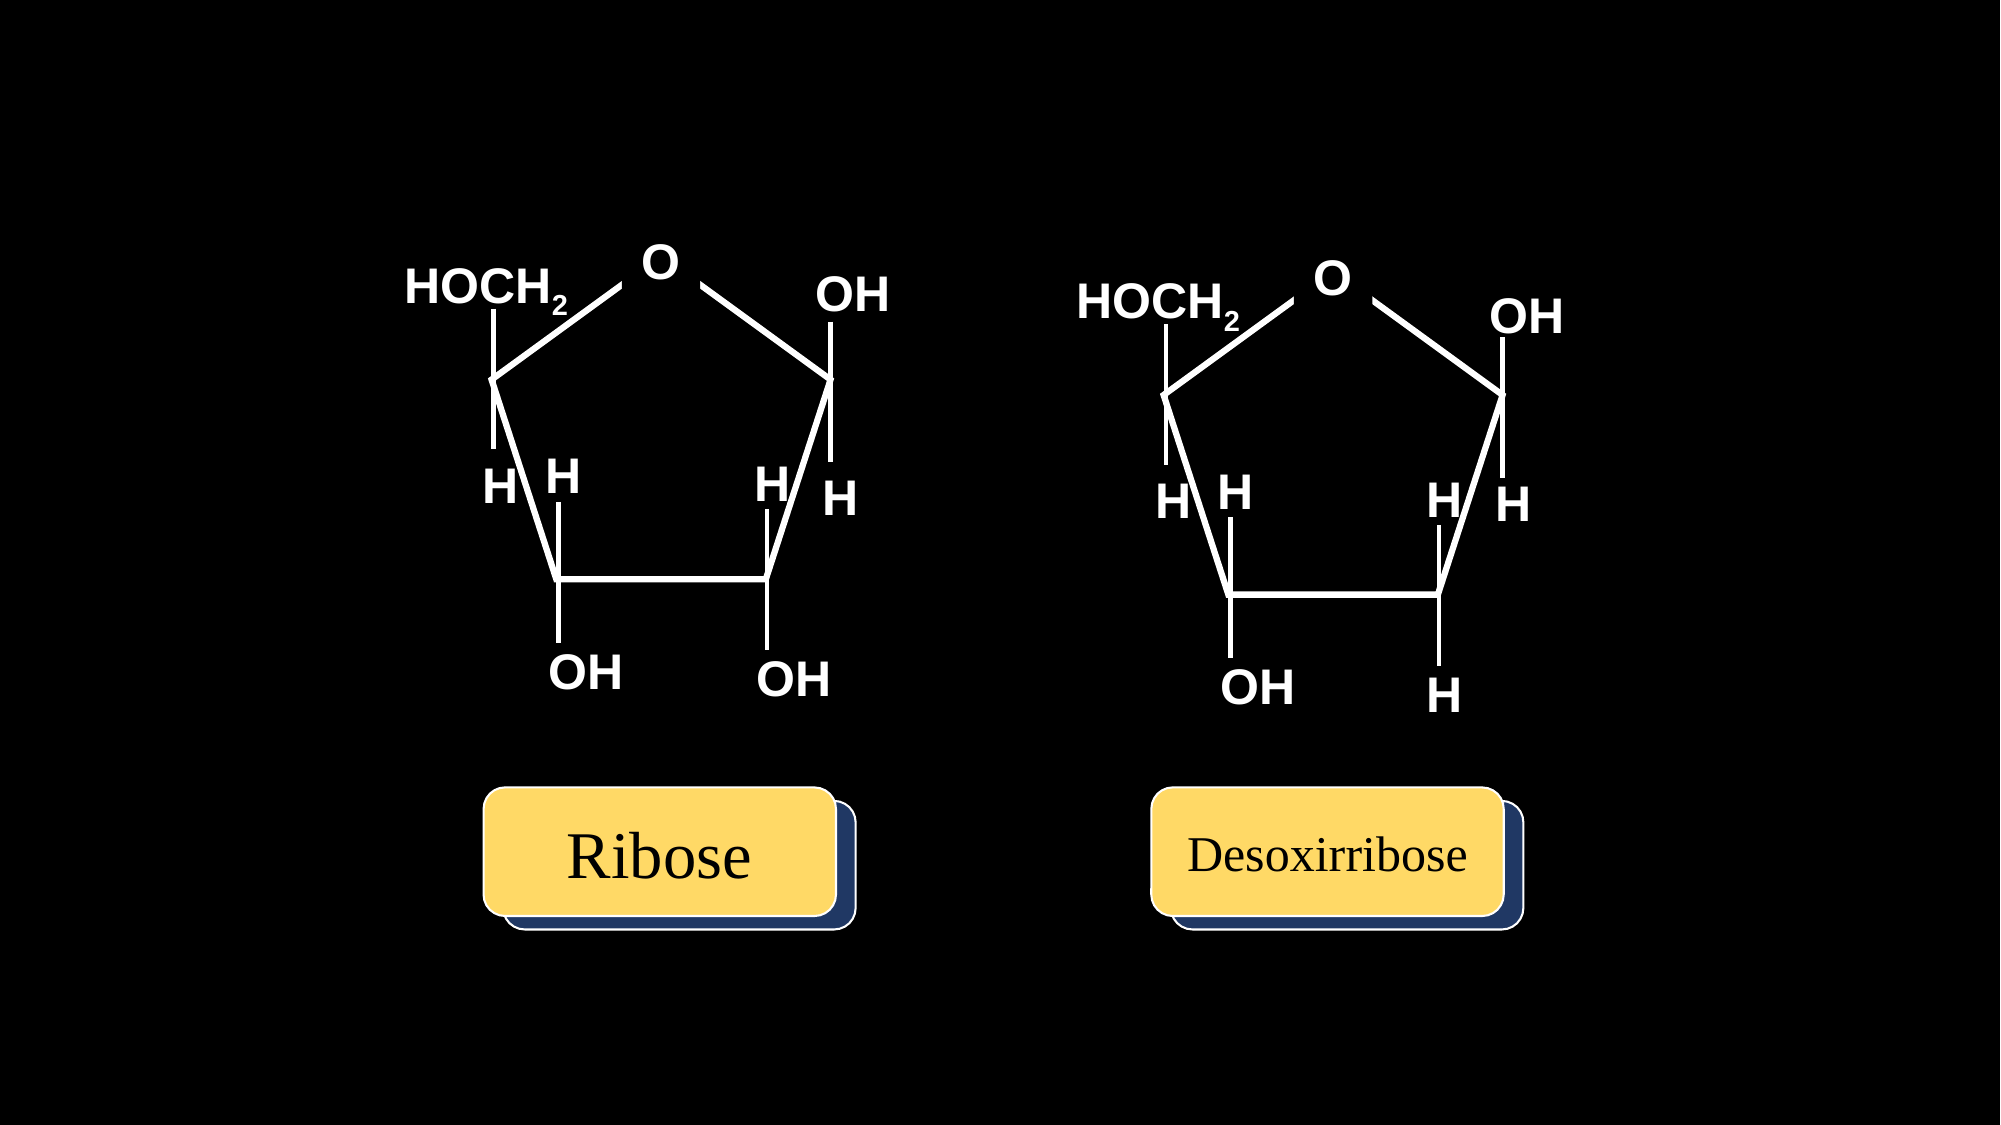

O
O
HOCH2
OH

HOCH2

OH
H
H
H
H
H
H
H
H
OH
OH
OH
H
Ribose
Desoxirribose